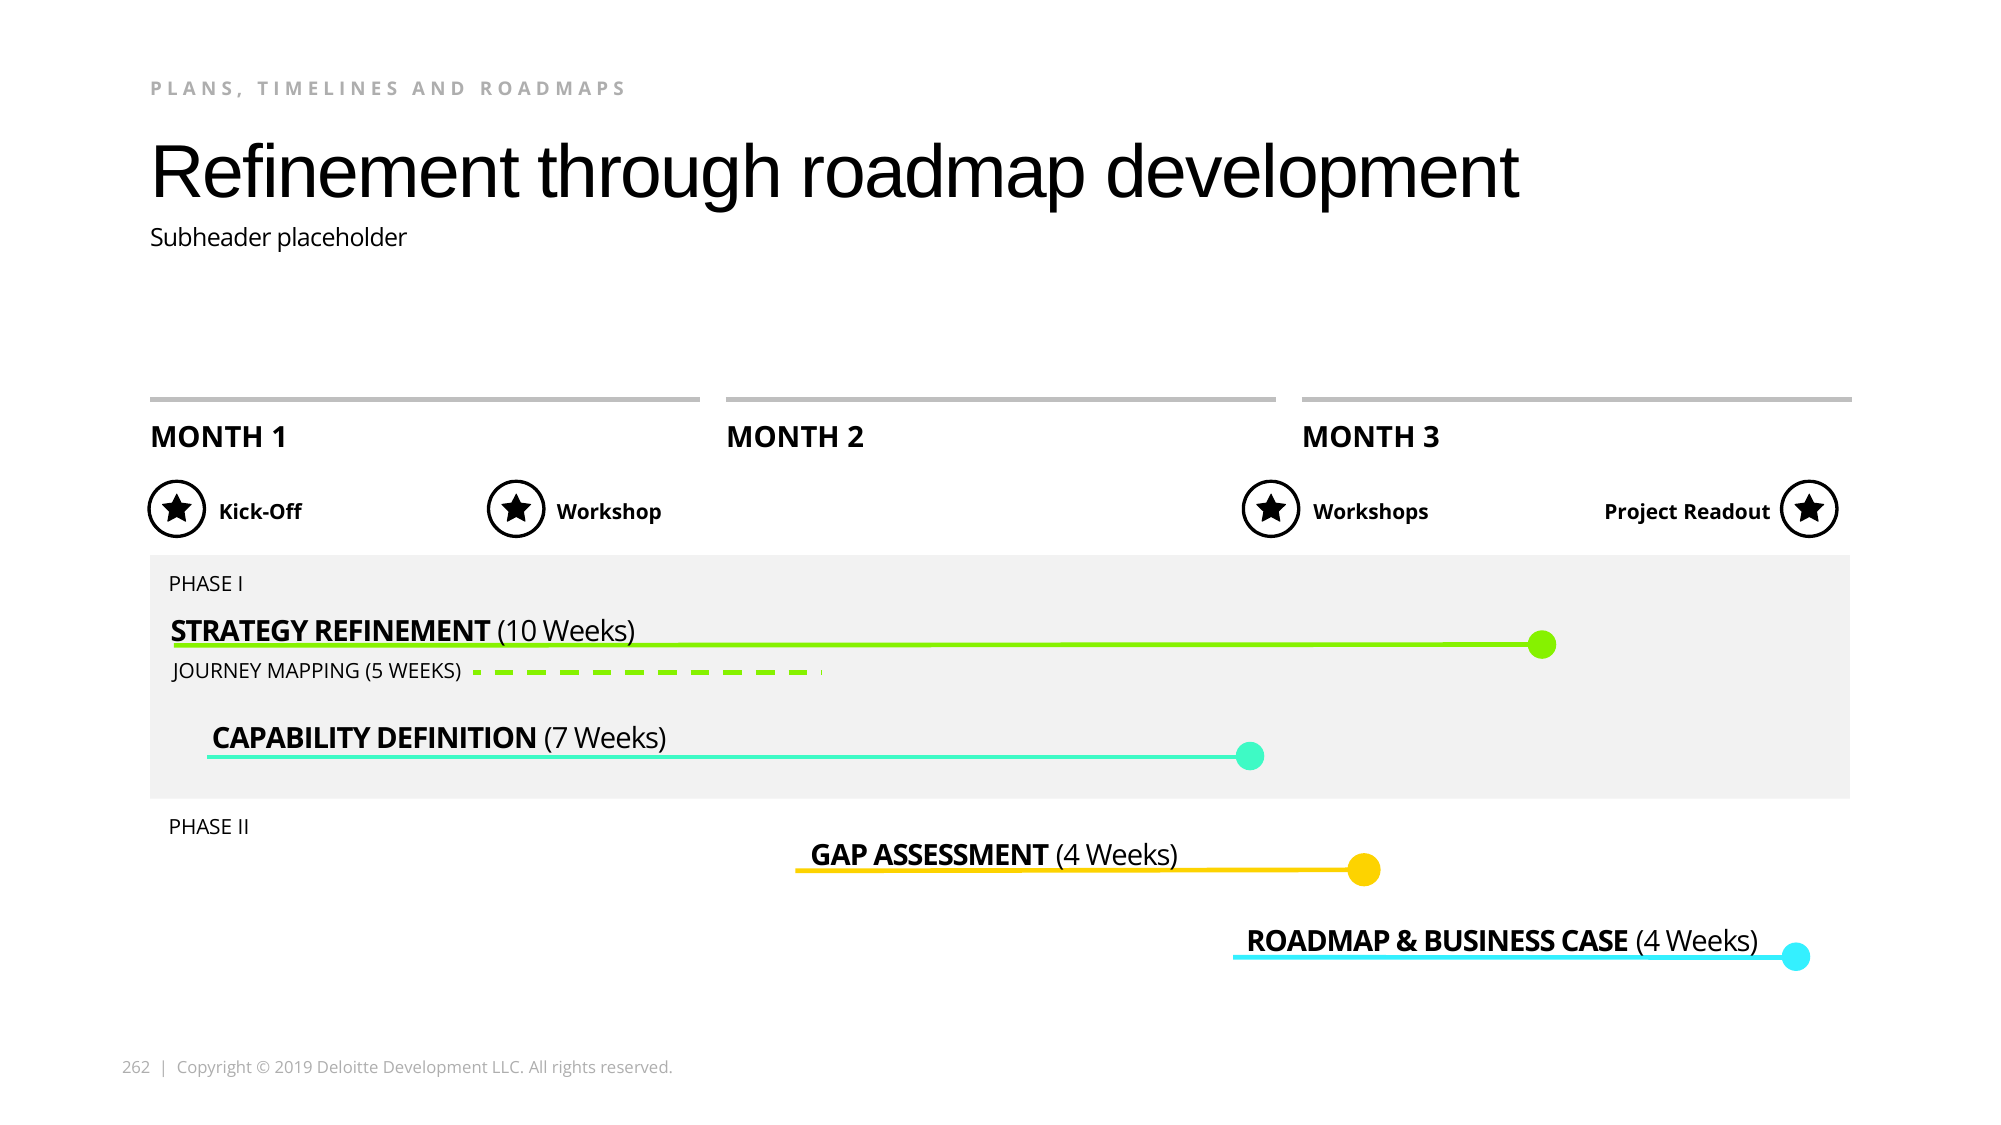

Plans, timelines and roadmaps
# Refinement through roadmap development
Subheader placeholder
MONTH 1
MONTH 2
MONTH 3

Kick-Off
Workshop
Workshops
Project Readout

PHASE I
Strategy Refinement (10 Weeks)

JOURNEY MAPPING (5 WEEKS)
Capability Definition (7 Weeks)

PHASE II
Gap Assessment (4 Weeks)

ROADMAP & BUSINESS CASE (4 Weeks)